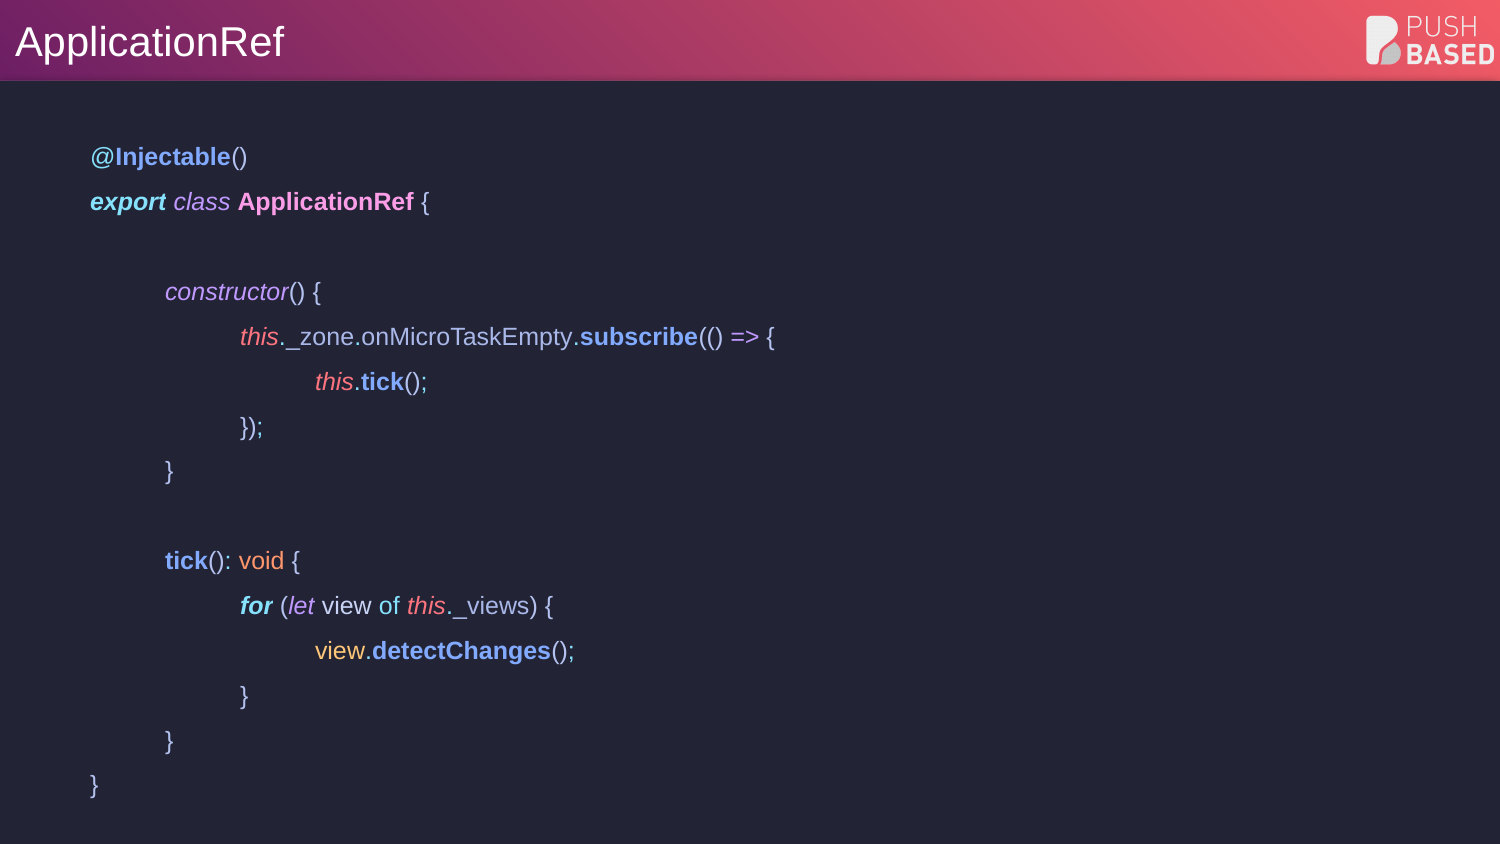

# ApplicationRef

@Injectable()
export class ApplicationRef {

constructor() {
this._zone.onMicroTaskEmpty.subscribe(() => {
this.tick();
});
}

tick(): void {
for (let view of this._views) {
view.detectChanges();
}
}
}